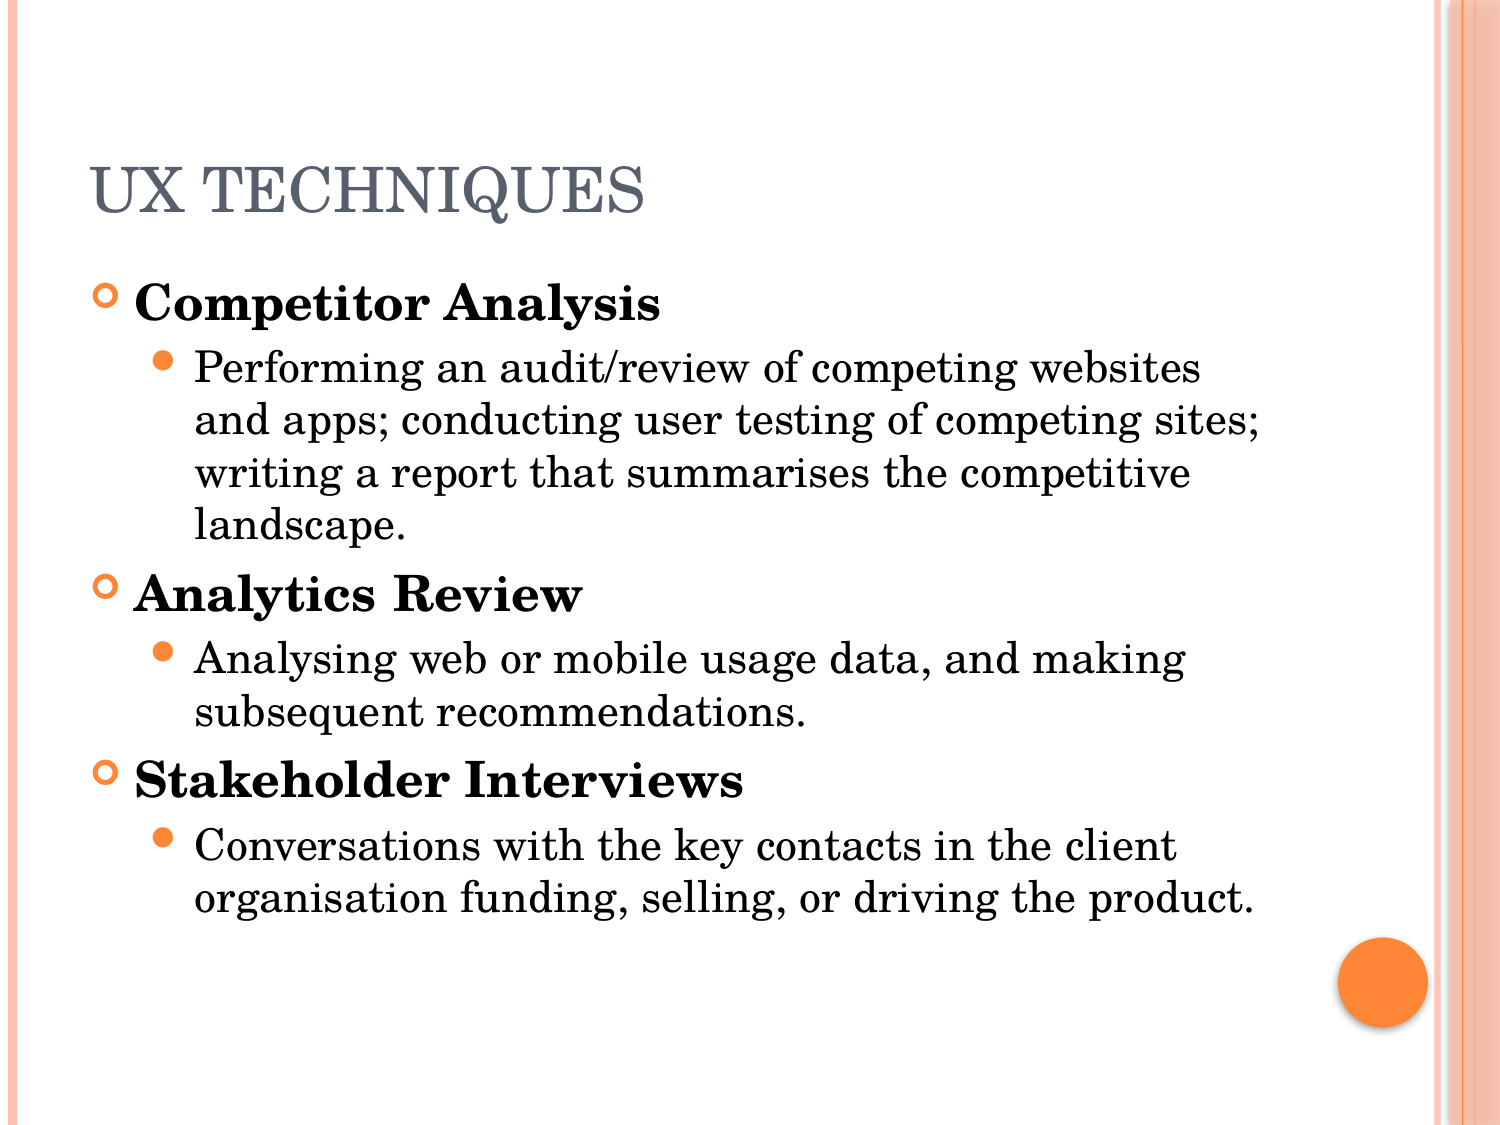

# UX Techniques
Competitor Analysis
Performing an audit/review of competing websites and apps; conducting user testing of competing sites; writing a report that summarises the competitive landscape.
Analytics Review
Analysing web or mobile usage data, and making subsequent recommendations.
Stakeholder Interviews
Conversations with the key contacts in the client organisation funding, selling, or driving the product.